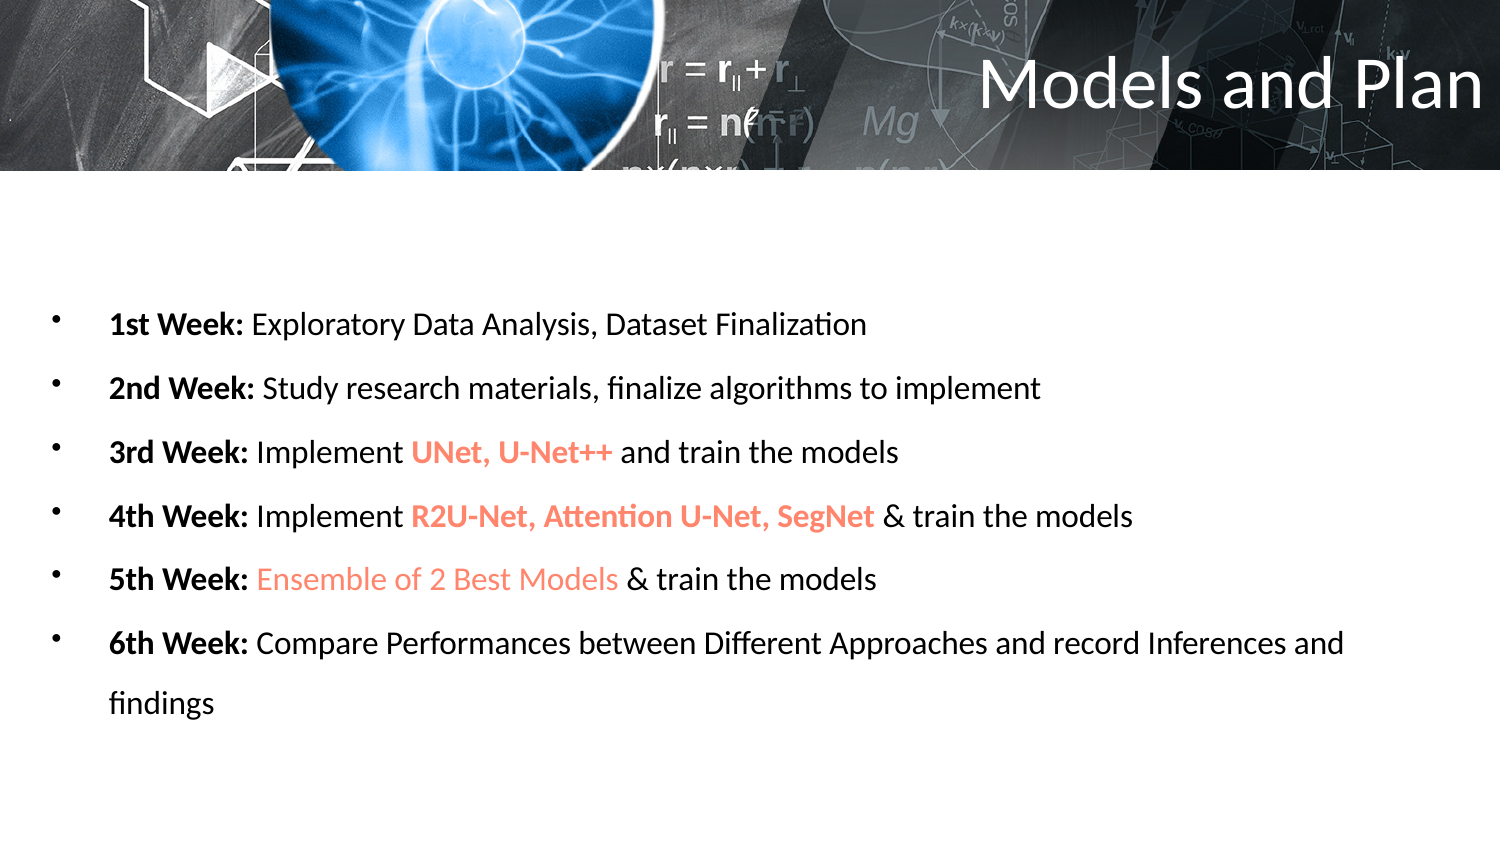

# Models and Plan
1st Week: Exploratory Data Analysis, Dataset Finalization
2nd Week: Study research materials, finalize algorithms to implement
3rd Week: Implement UNet, U-Net++ and train the models
4th Week: Implement R2U-Net, Attention U-Net, SegNet & train the models
5th Week: Ensemble of 2 Best Models & train the models
6th Week: Compare Performances between Different Approaches and record Inferences and findings